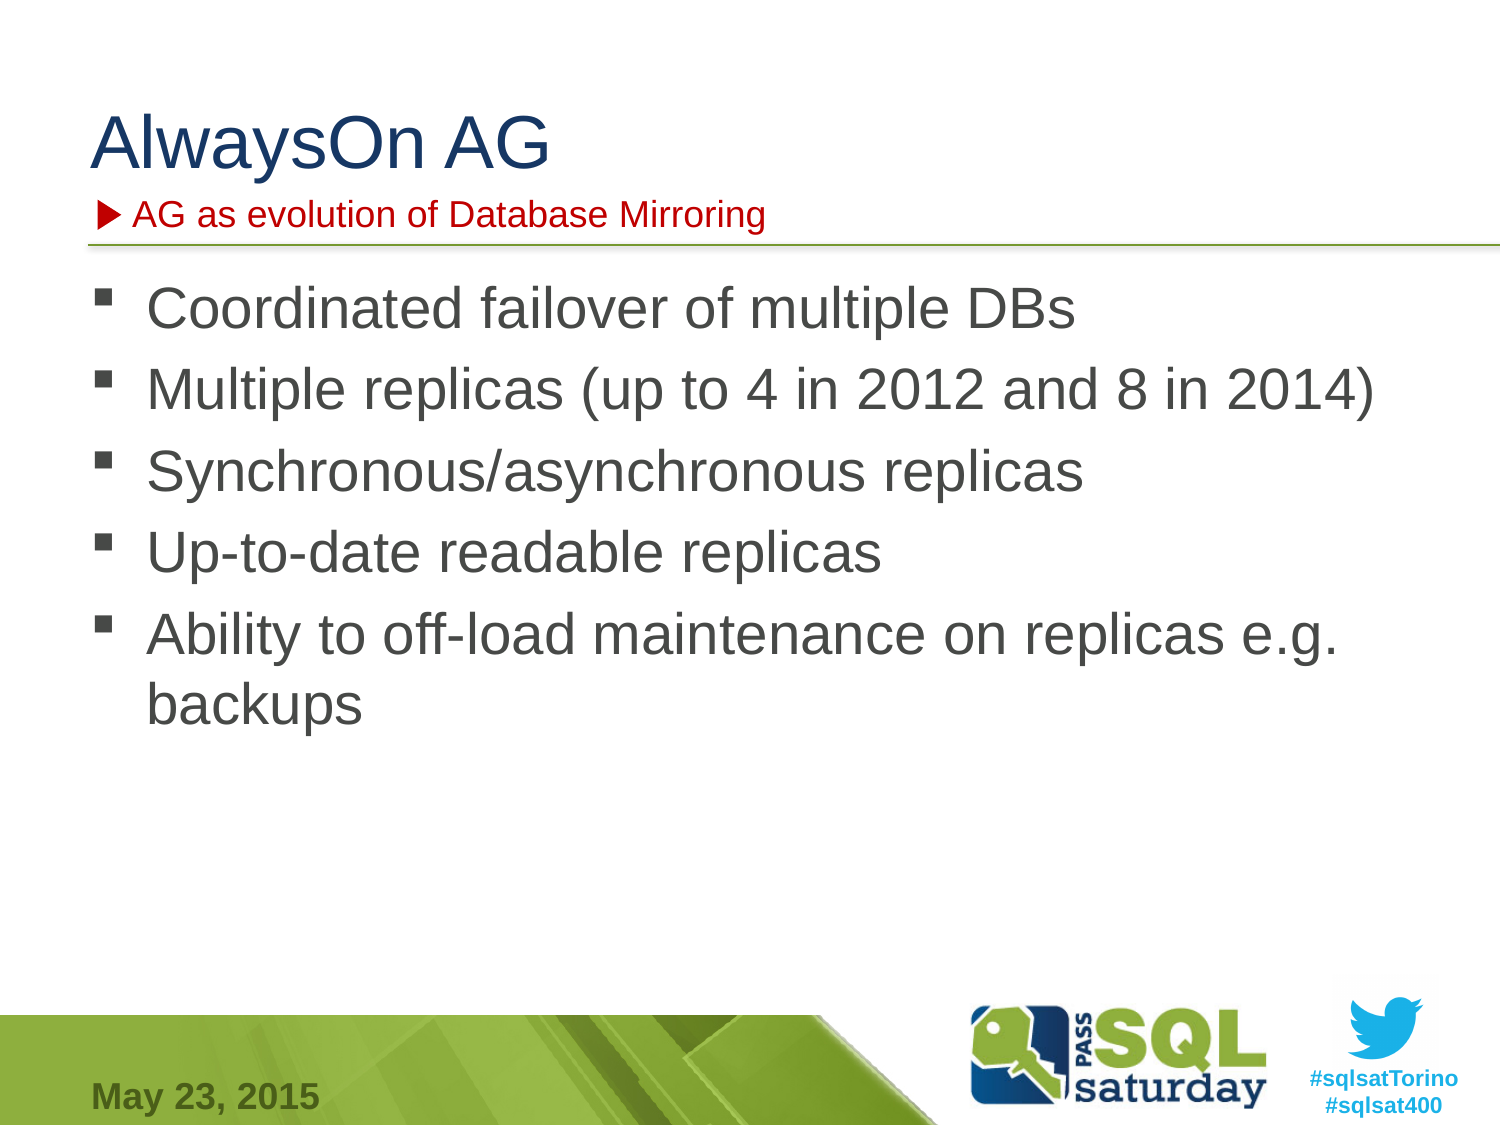

# AlwaysOn AG
AG as evolution of Database Mirroring
Coordinated failover of multiple DBs
Multiple replicas (up to 4 in 2012 and 8 in 2014)
Synchronous/asynchronous replicas
Up-to-date readable replicas
Ability to off-load maintenance on replicas e.g. backups